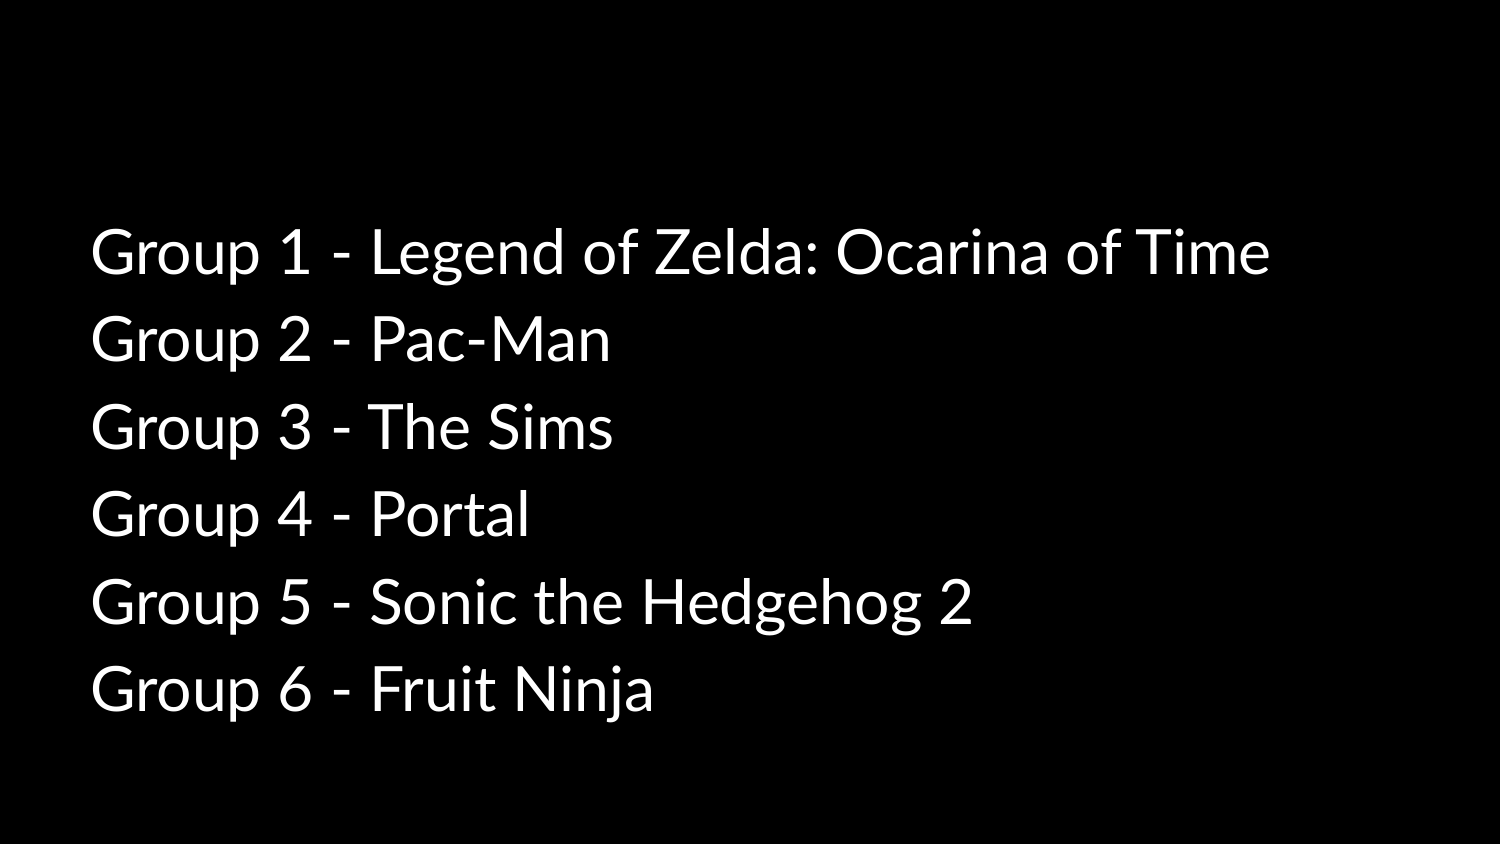

#
Group 1 - Legend of Zelda: Ocarina of Time
Group 2 - Pac-Man
Group 3 - The Sims
Group 4 - Portal
Group 5 - Sonic the Hedgehog 2
Group 6 - Fruit Ninja